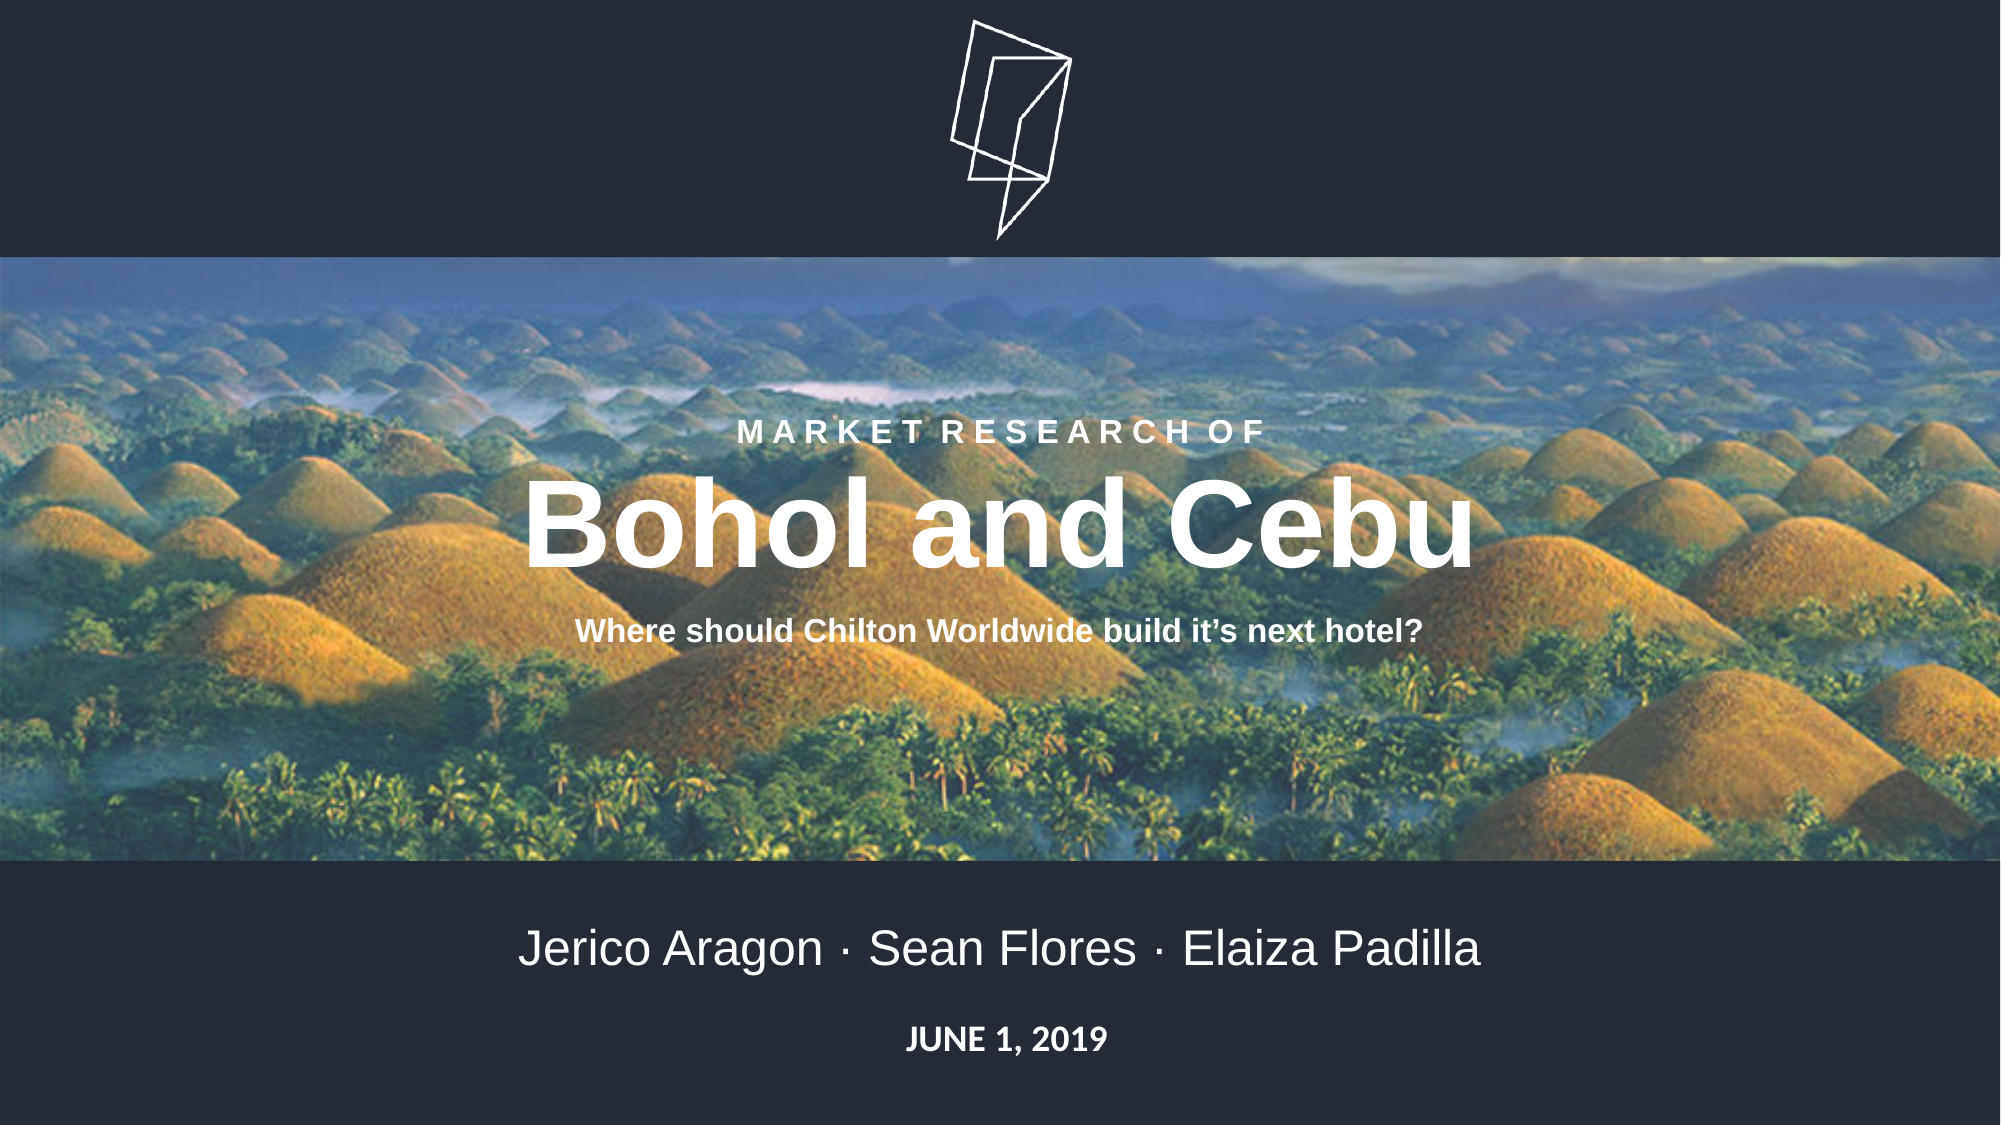

M A R K E T  R E S E A R C H  O F
# Bohol and Cebu
Where should Chilton Worldwide build it’s next hotel?
Jerico Aragon · Sean Flores · Elaiza Padilla
JUNE 1, 2019